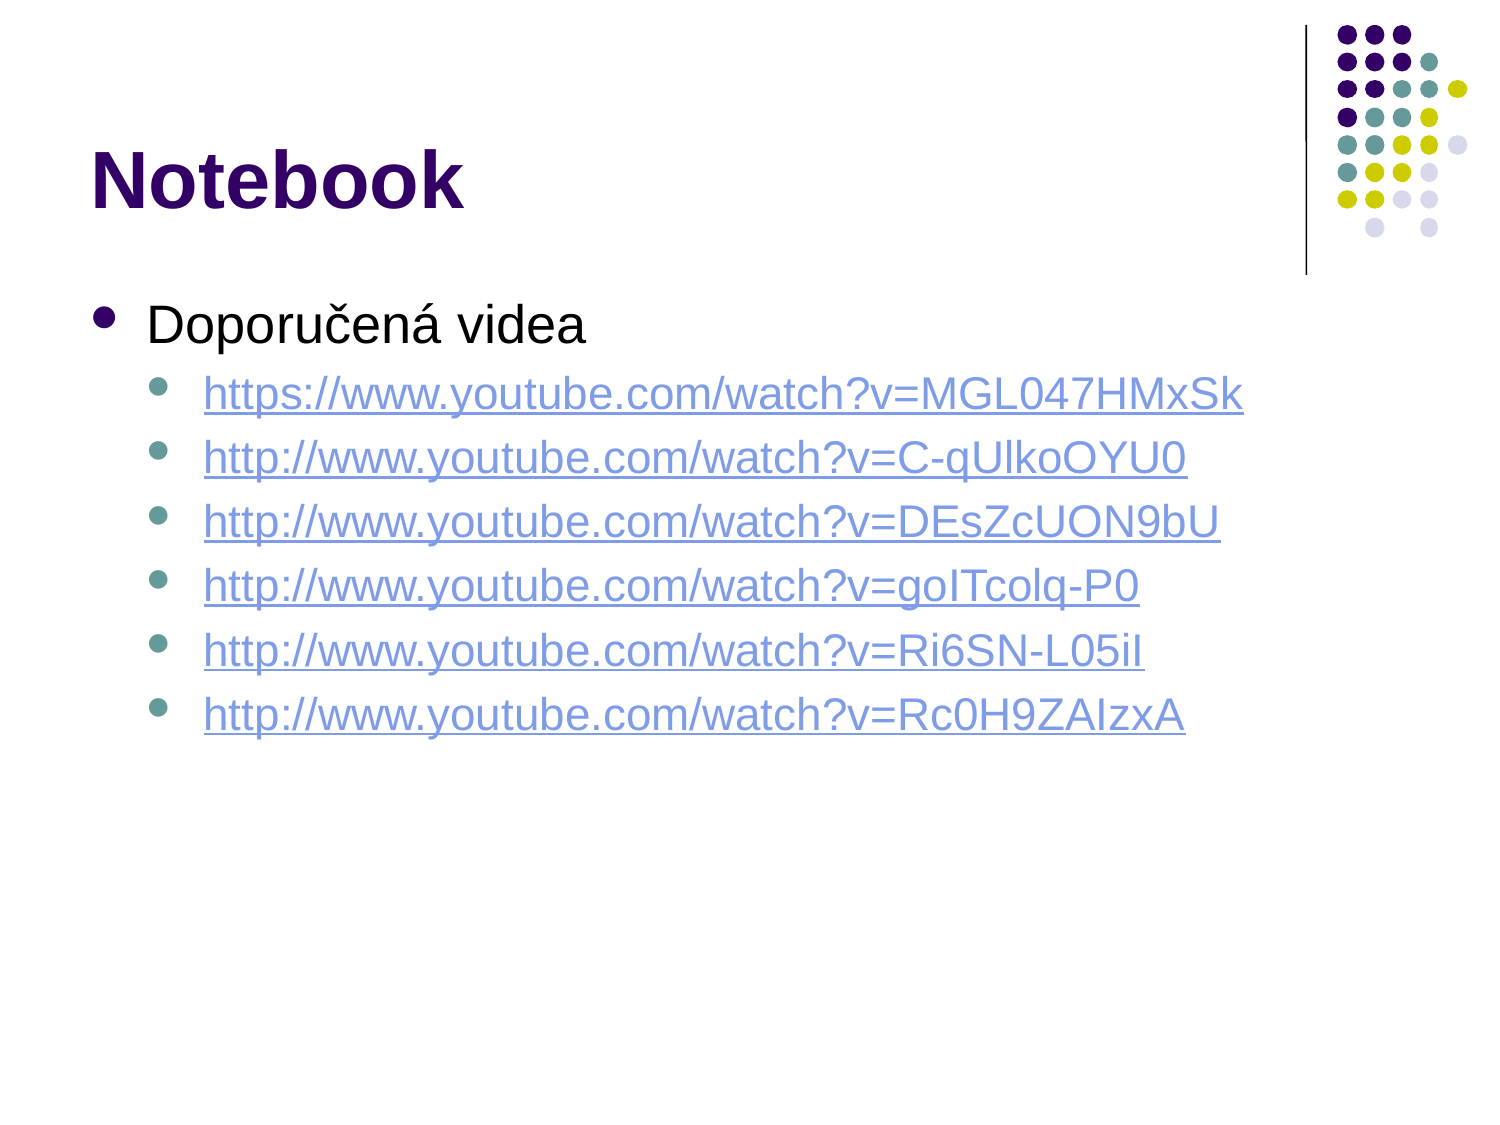

# Notebook
Doporučená videa
https://www.youtube.com/watch?v=MGL047HMxSk
http://www.youtube.com/watch?v=C-qUlkoOYU0
http://www.youtube.com/watch?v=DEsZcUON9bU
http://www.youtube.com/watch?v=goITcolq-P0
http://www.youtube.com/watch?v=Ri6SN-L05iI
http://www.youtube.com/watch?v=Rc0H9ZAIzxA